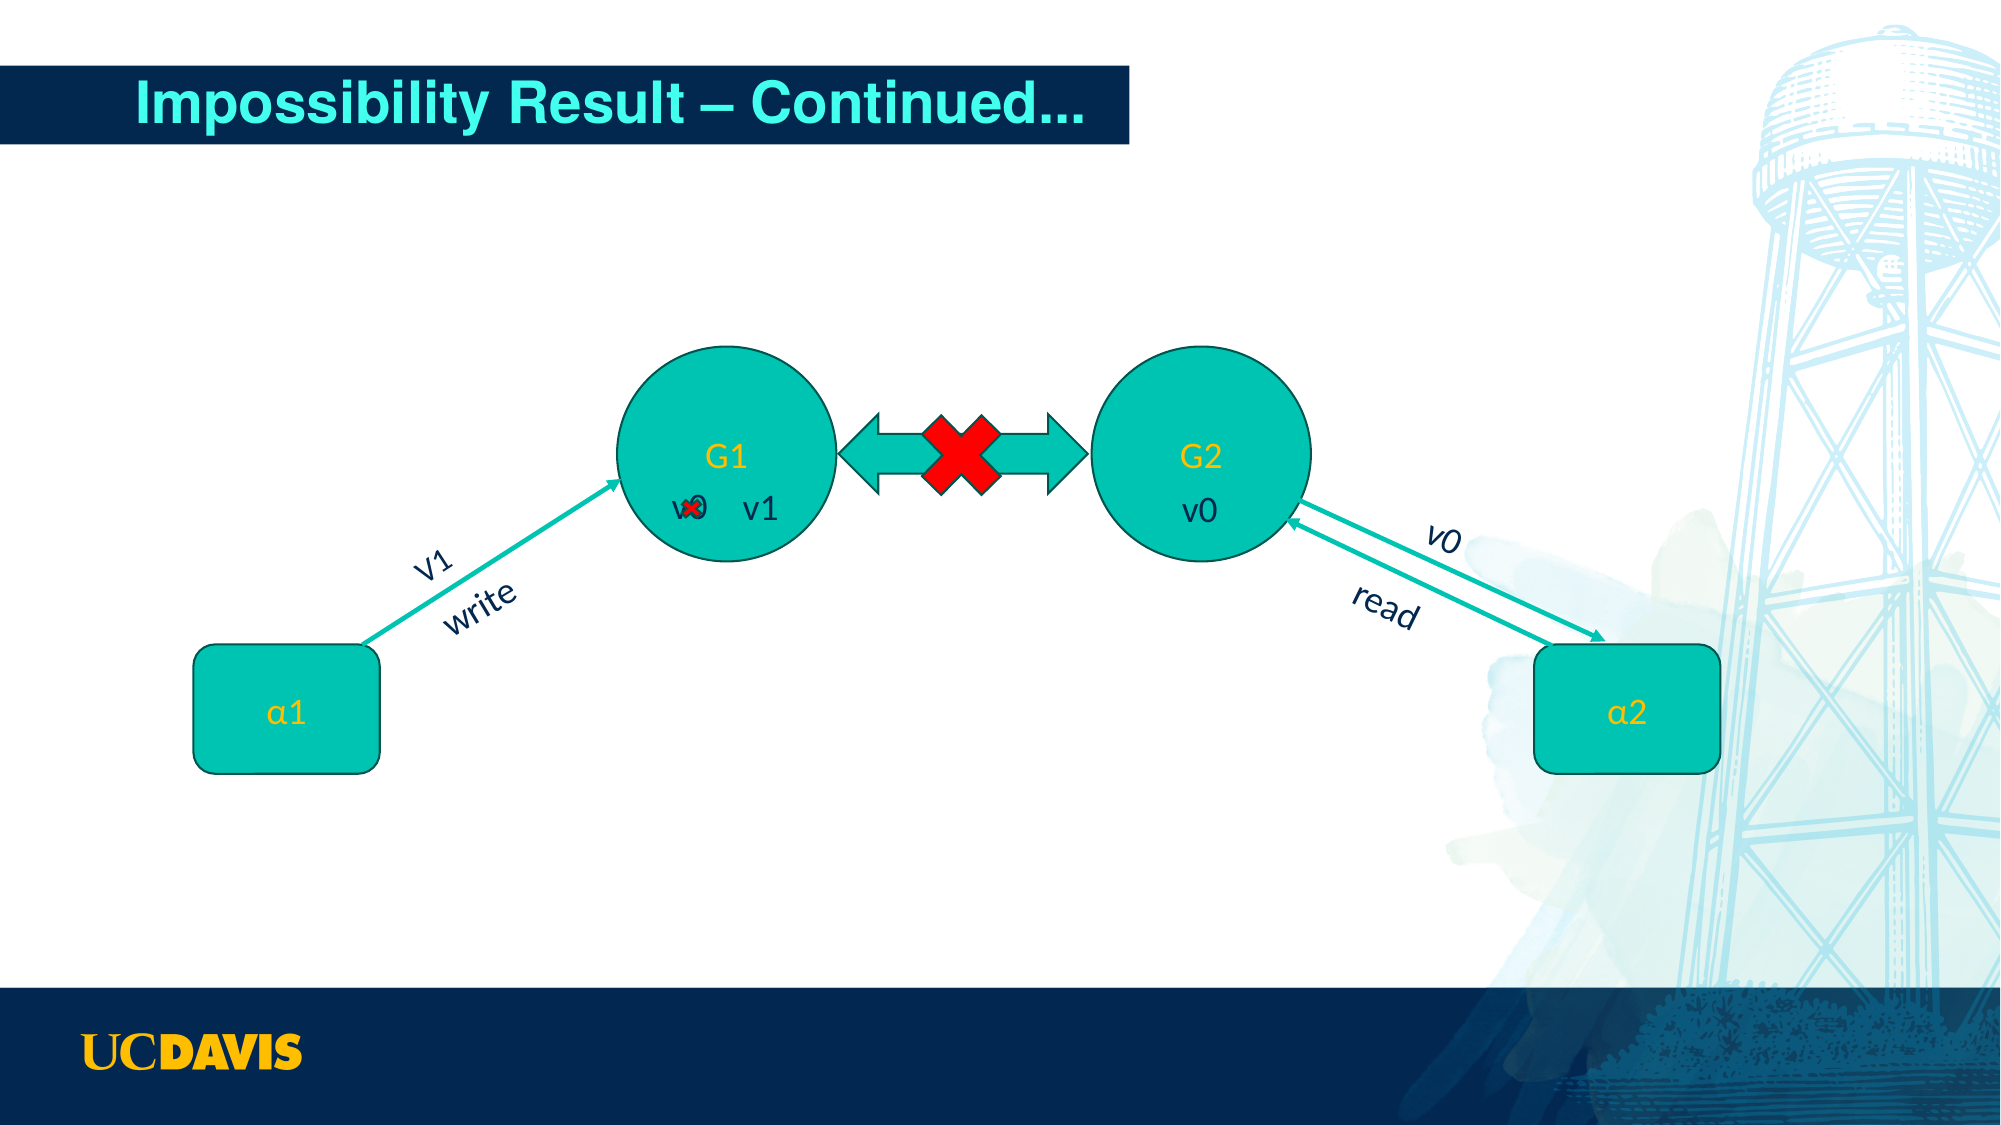

# Impossibility Result – Continued...
G2
G1

v0
v1
v0

v0
V1
write
read
α2
α1